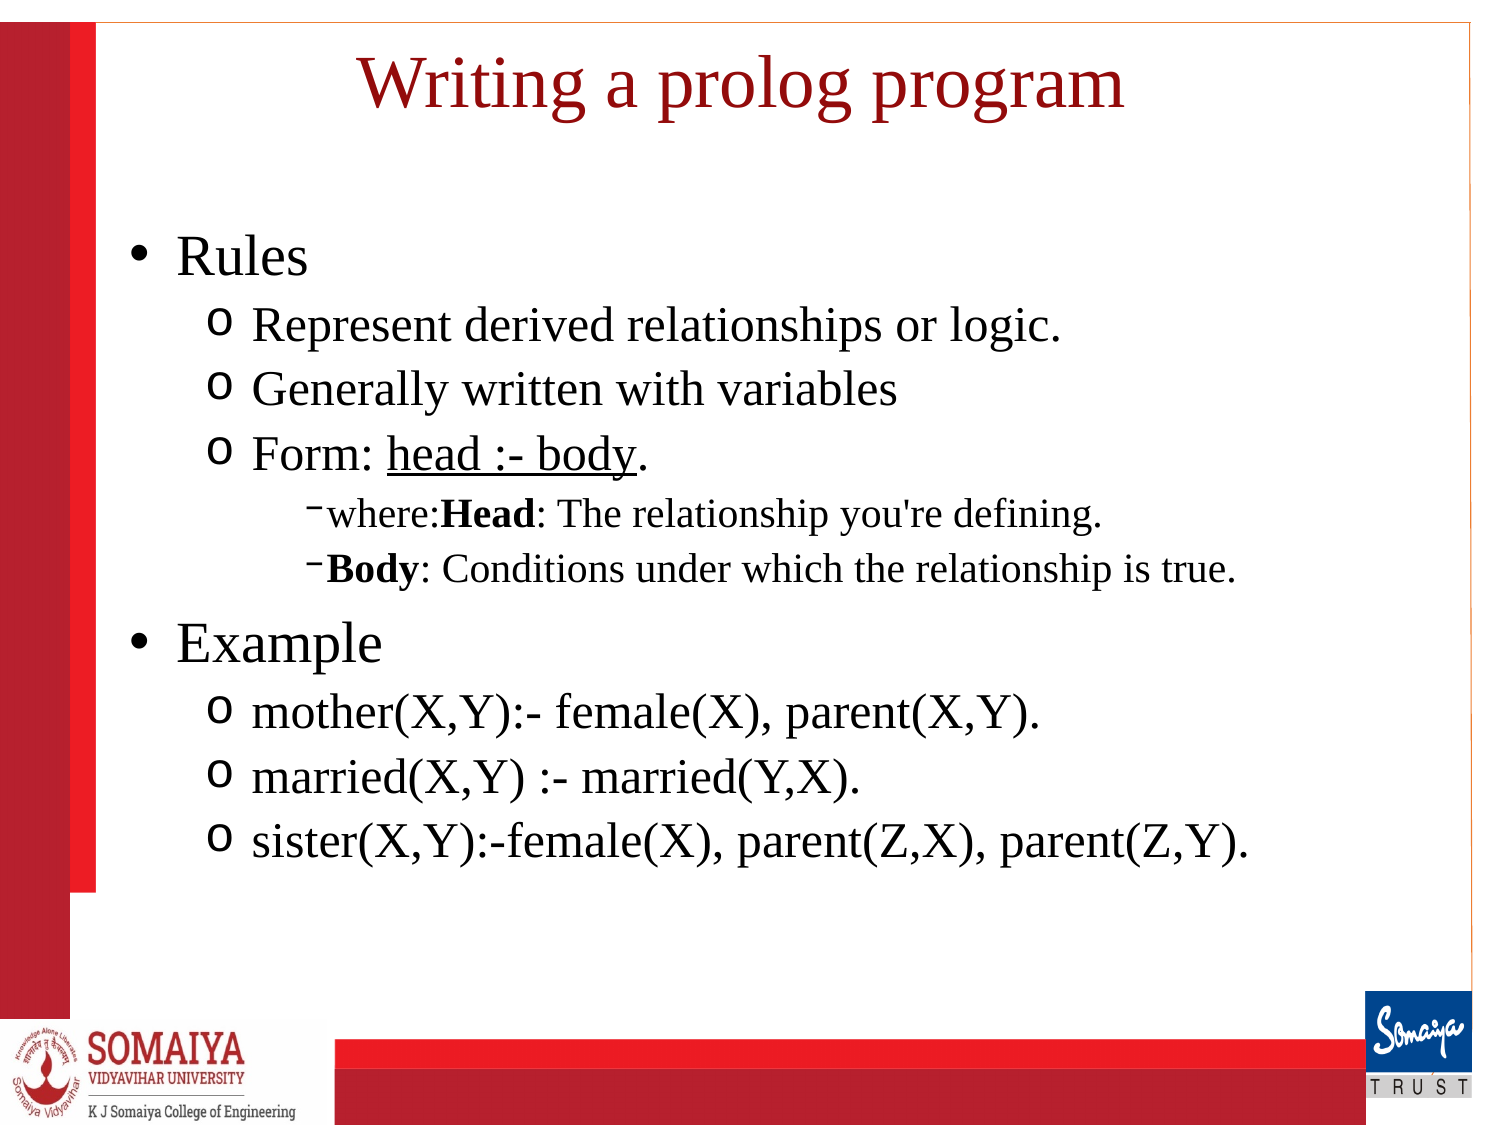

# Writing a prolog program
Rules
Represent derived relationships or logic.
Generally written with variables
Form: head :- body.
where:Head: The relationship you're defining.
Body: Conditions under which the relationship is true.
Example
mother(X,Y):- female(X), parent(X,Y).
married(X,Y) :- married(Y,X).
sister(X,Y):-female(X), parent(Z,X), parent(Z,Y).